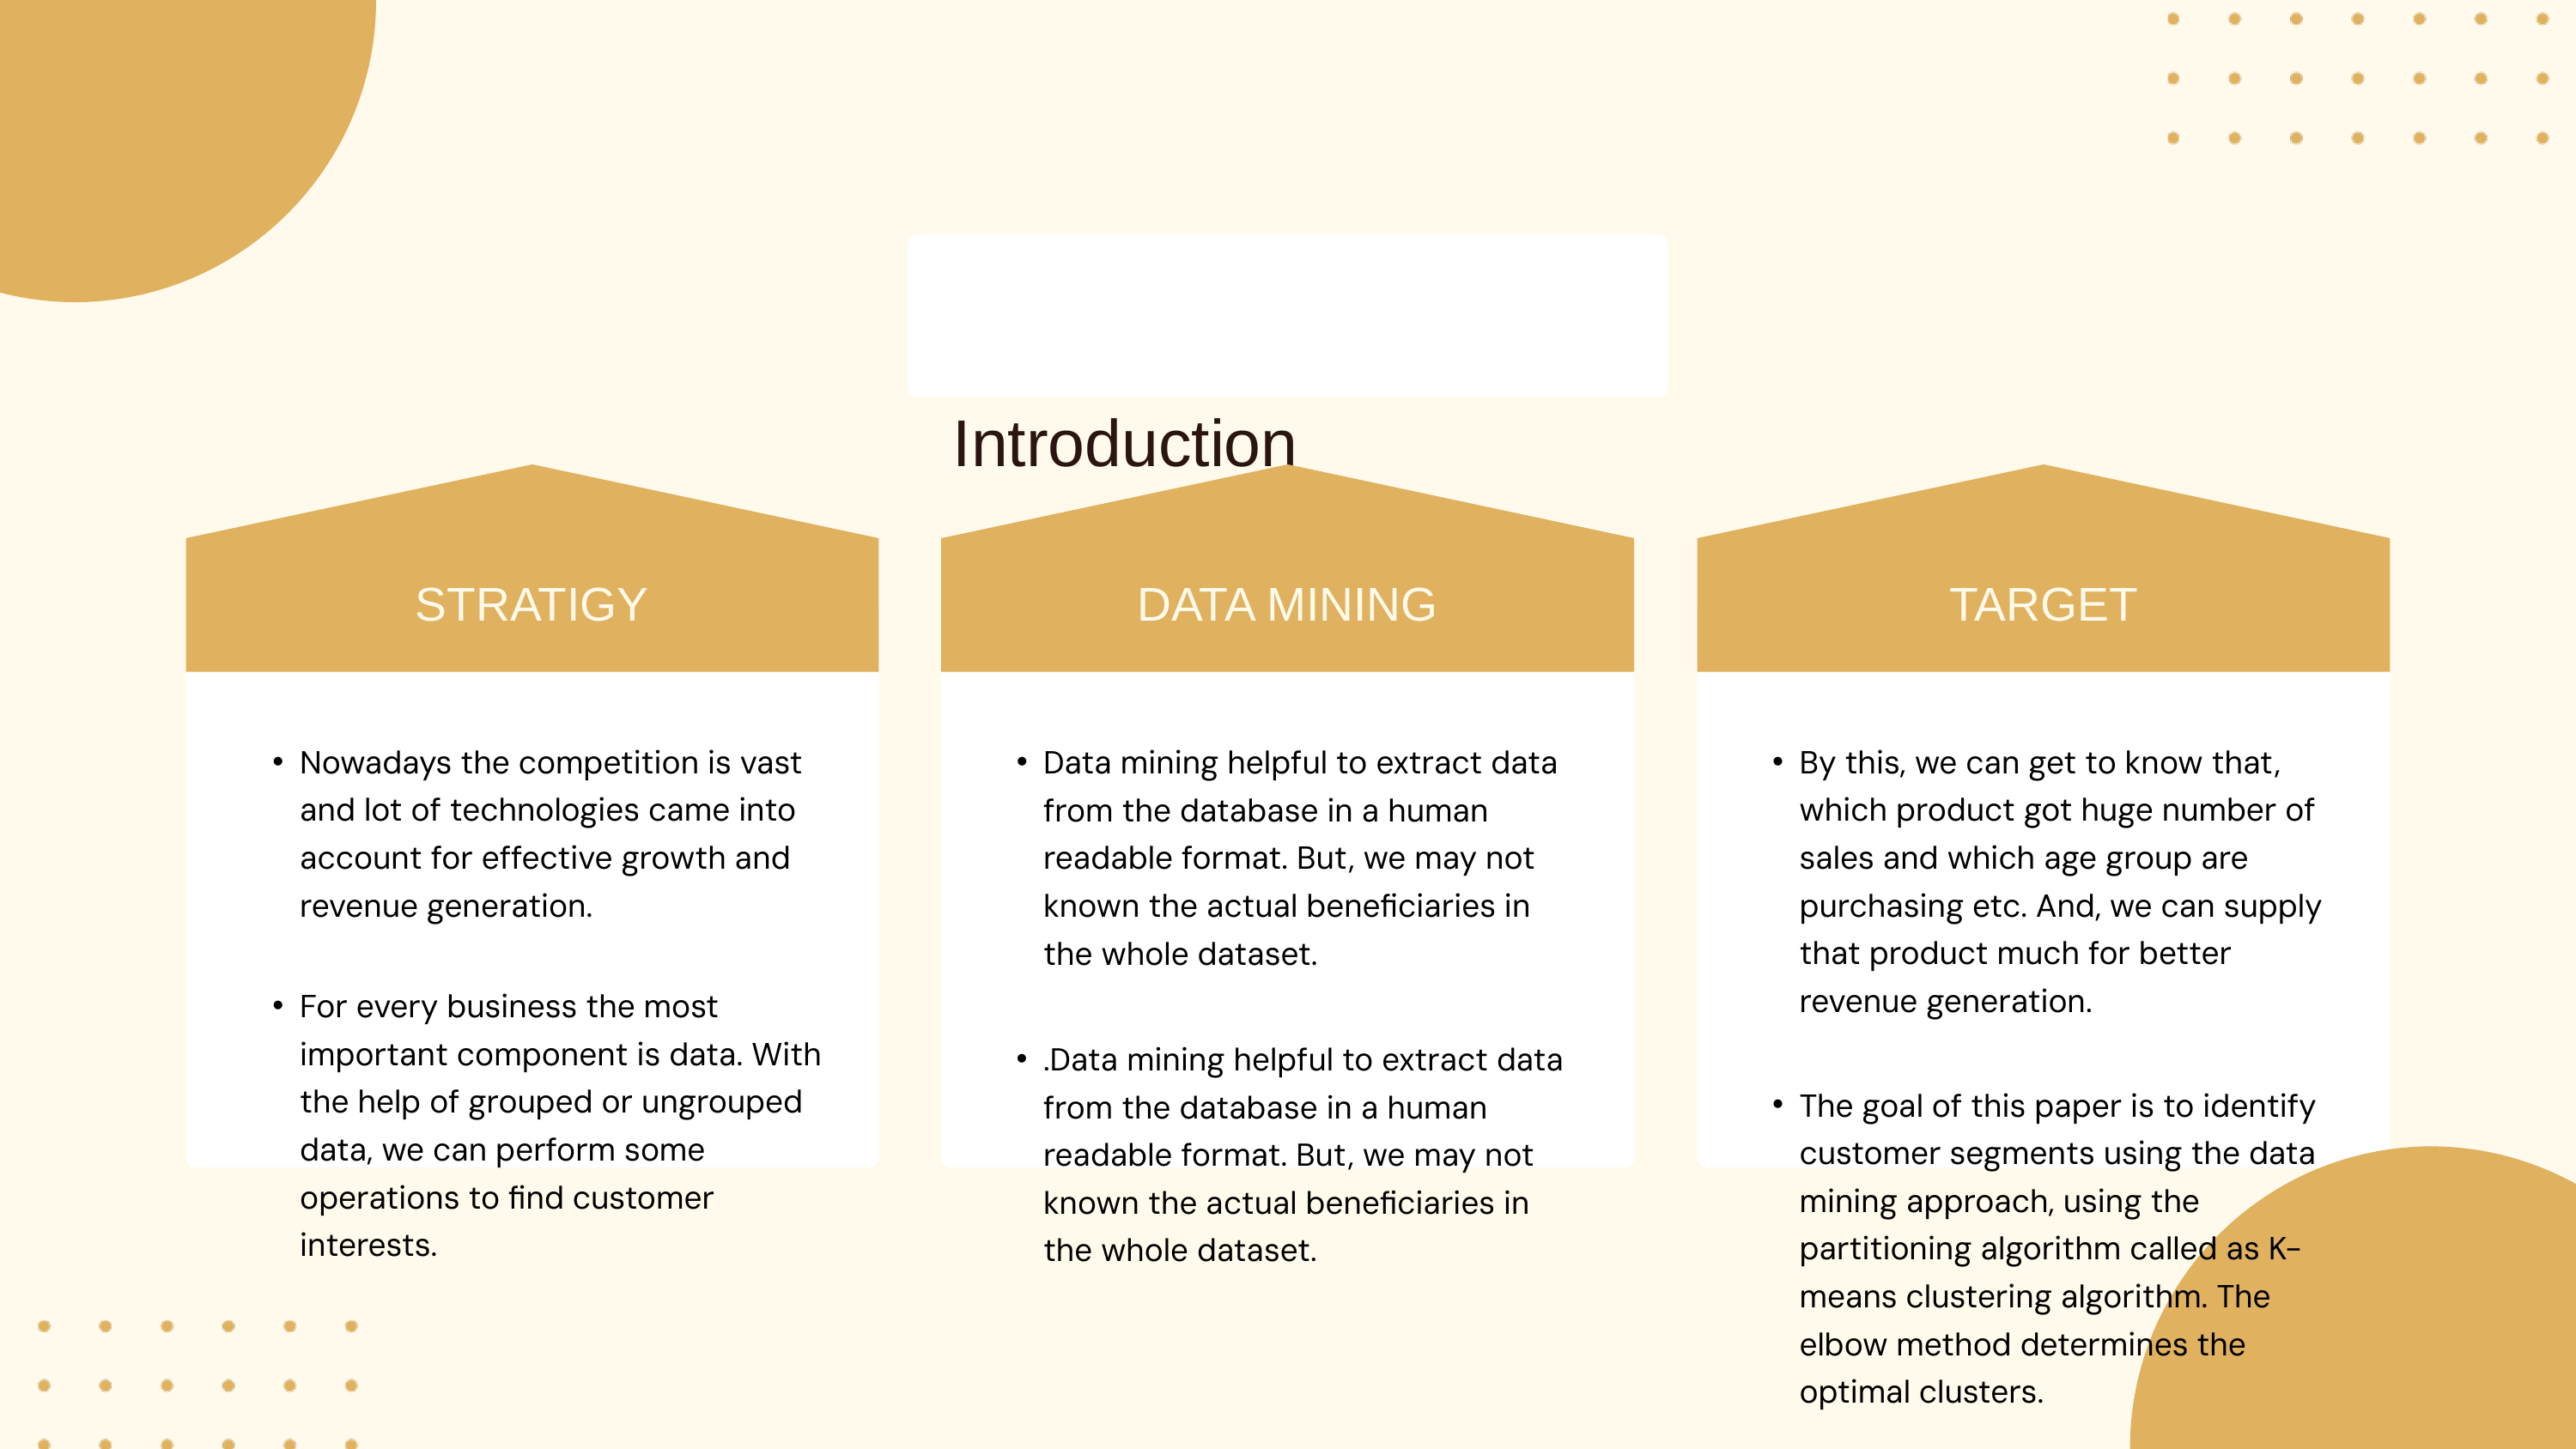

Introduction

STRATIGY
DATA MINING
TARGET

Nowadays the competition is vast and lot of technologies came into account for effective growth and revenue generation.

For every business the most important component is data. With the help of grouped or ungrouped data, we can perform some operations to find customer interests.

Data mining helpful to extract data from the database in a human readable format. But, we may not known the actual beneficiaries in the whole dataset.

.Data mining helpful to extract data from the database in a human readable format. But, we may not known the actual beneficiaries in the whole dataset.
By this, we can get to know that, which product got huge number of sales and which age group are purchasing etc. And, we can supply that product much for better revenue generation.

The goal of this paper is to identify customer segments using the data mining approach, using the partitioning algorithm called as K-means clustering algorithm. The elbow method determines the optimal clusters.